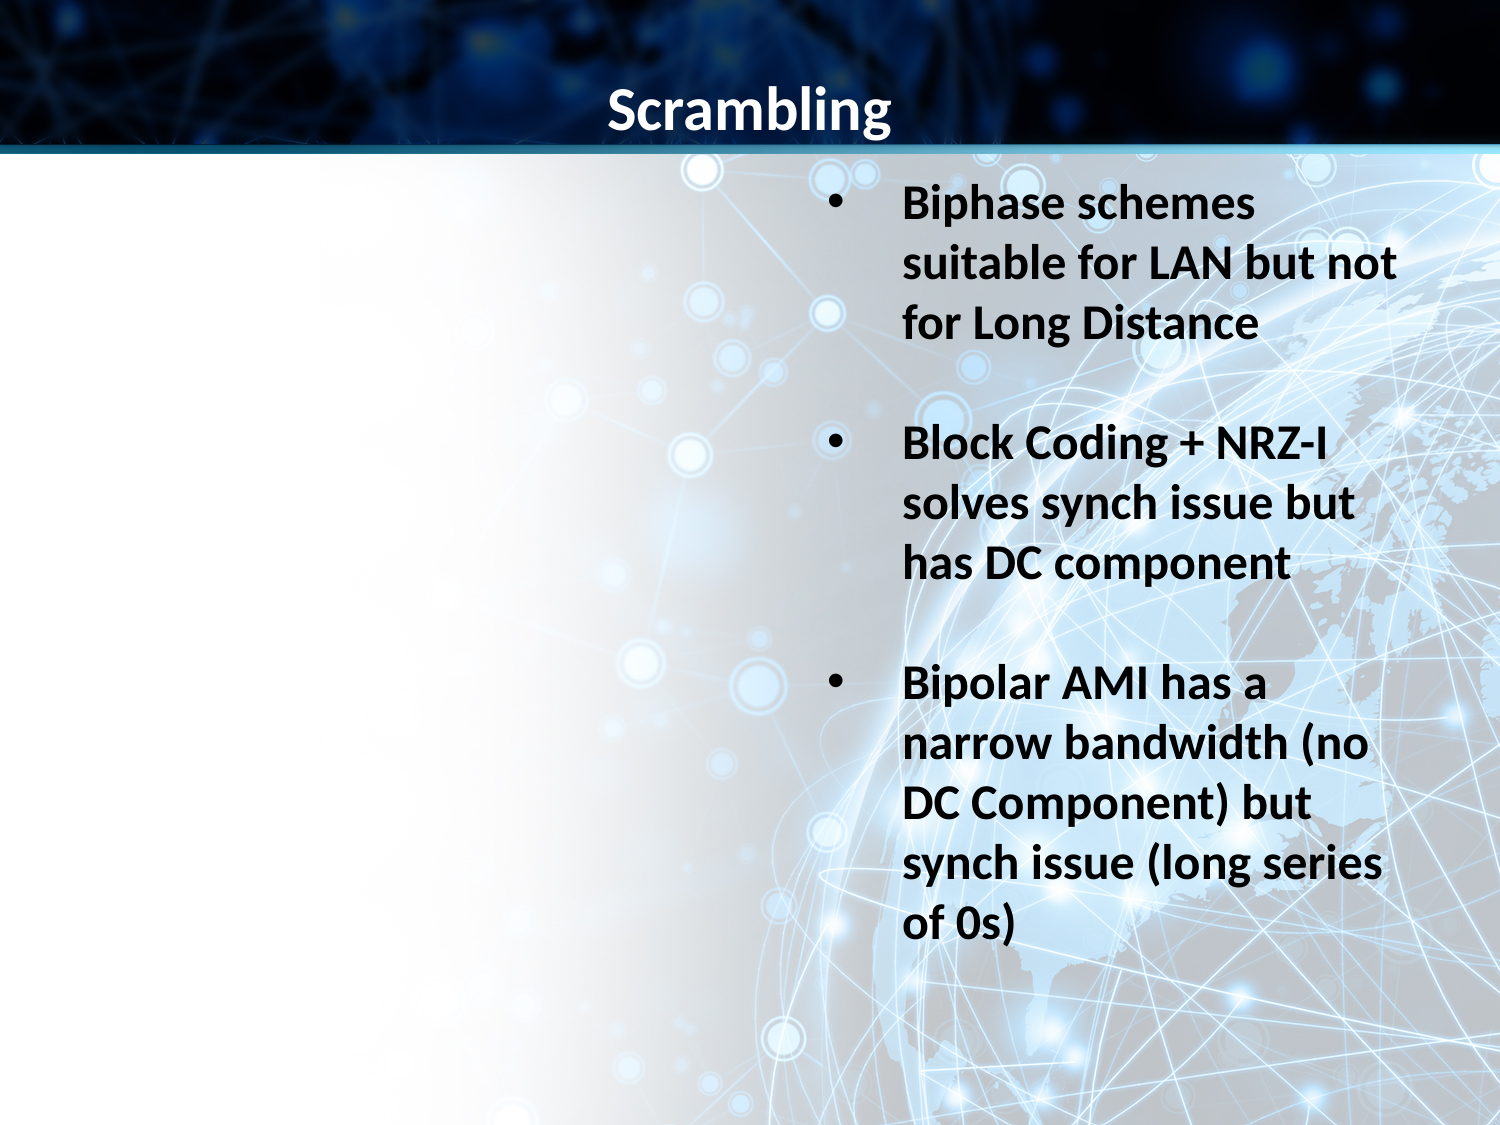

Scrambling
Biphase schemes suitable for LAN but not for Long Distance

Block Coding + NRZ-I solves synch issue but has DC component

Bipolar AMI has a narrow bandwidth (no DC Component) but synch issue (long series of 0s)